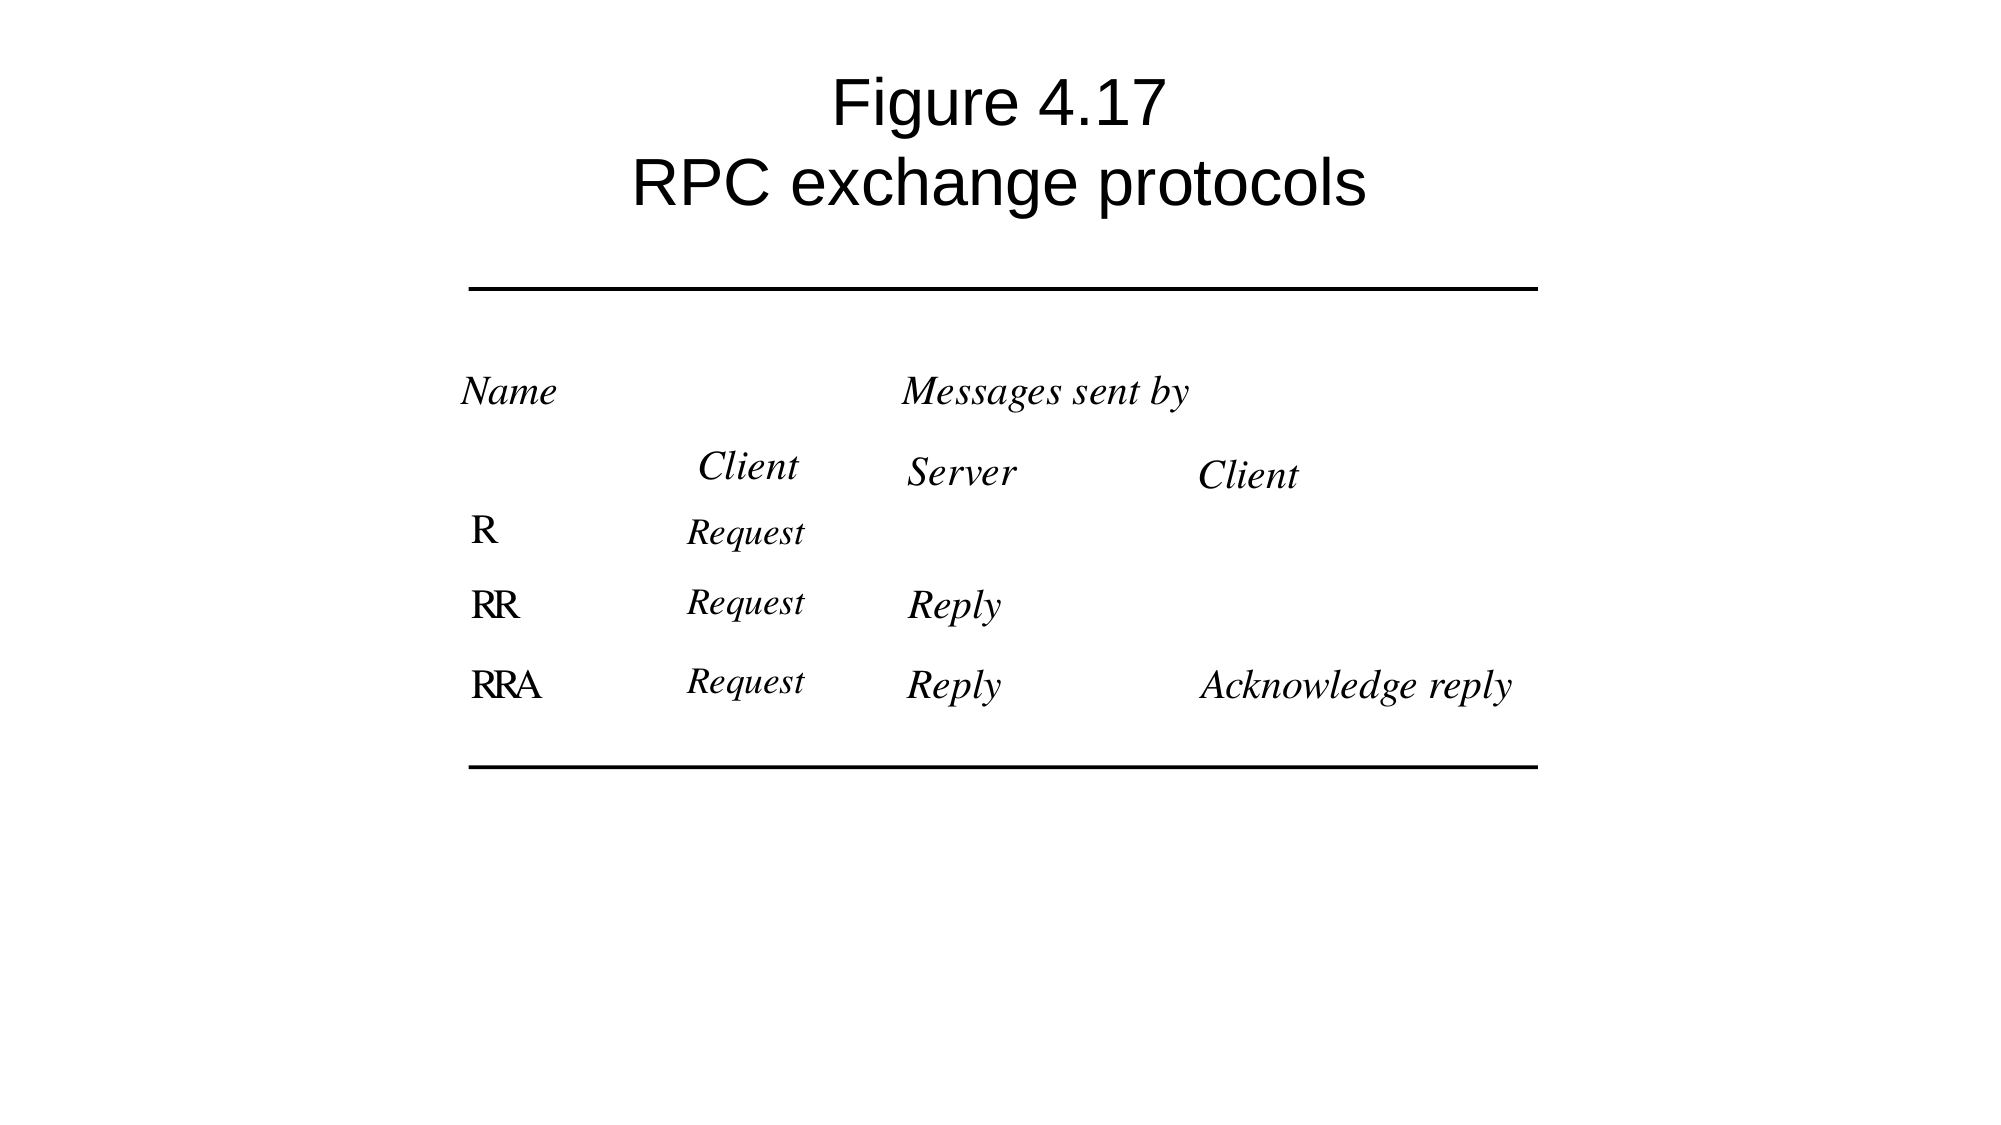

# Figure 4.17 RPC exchange protocols

Name
Messages sent by

Client
Server
Client
R
Request
R
R
Request
Reply
Reply
R
R
A
Request
Acknowledge reply